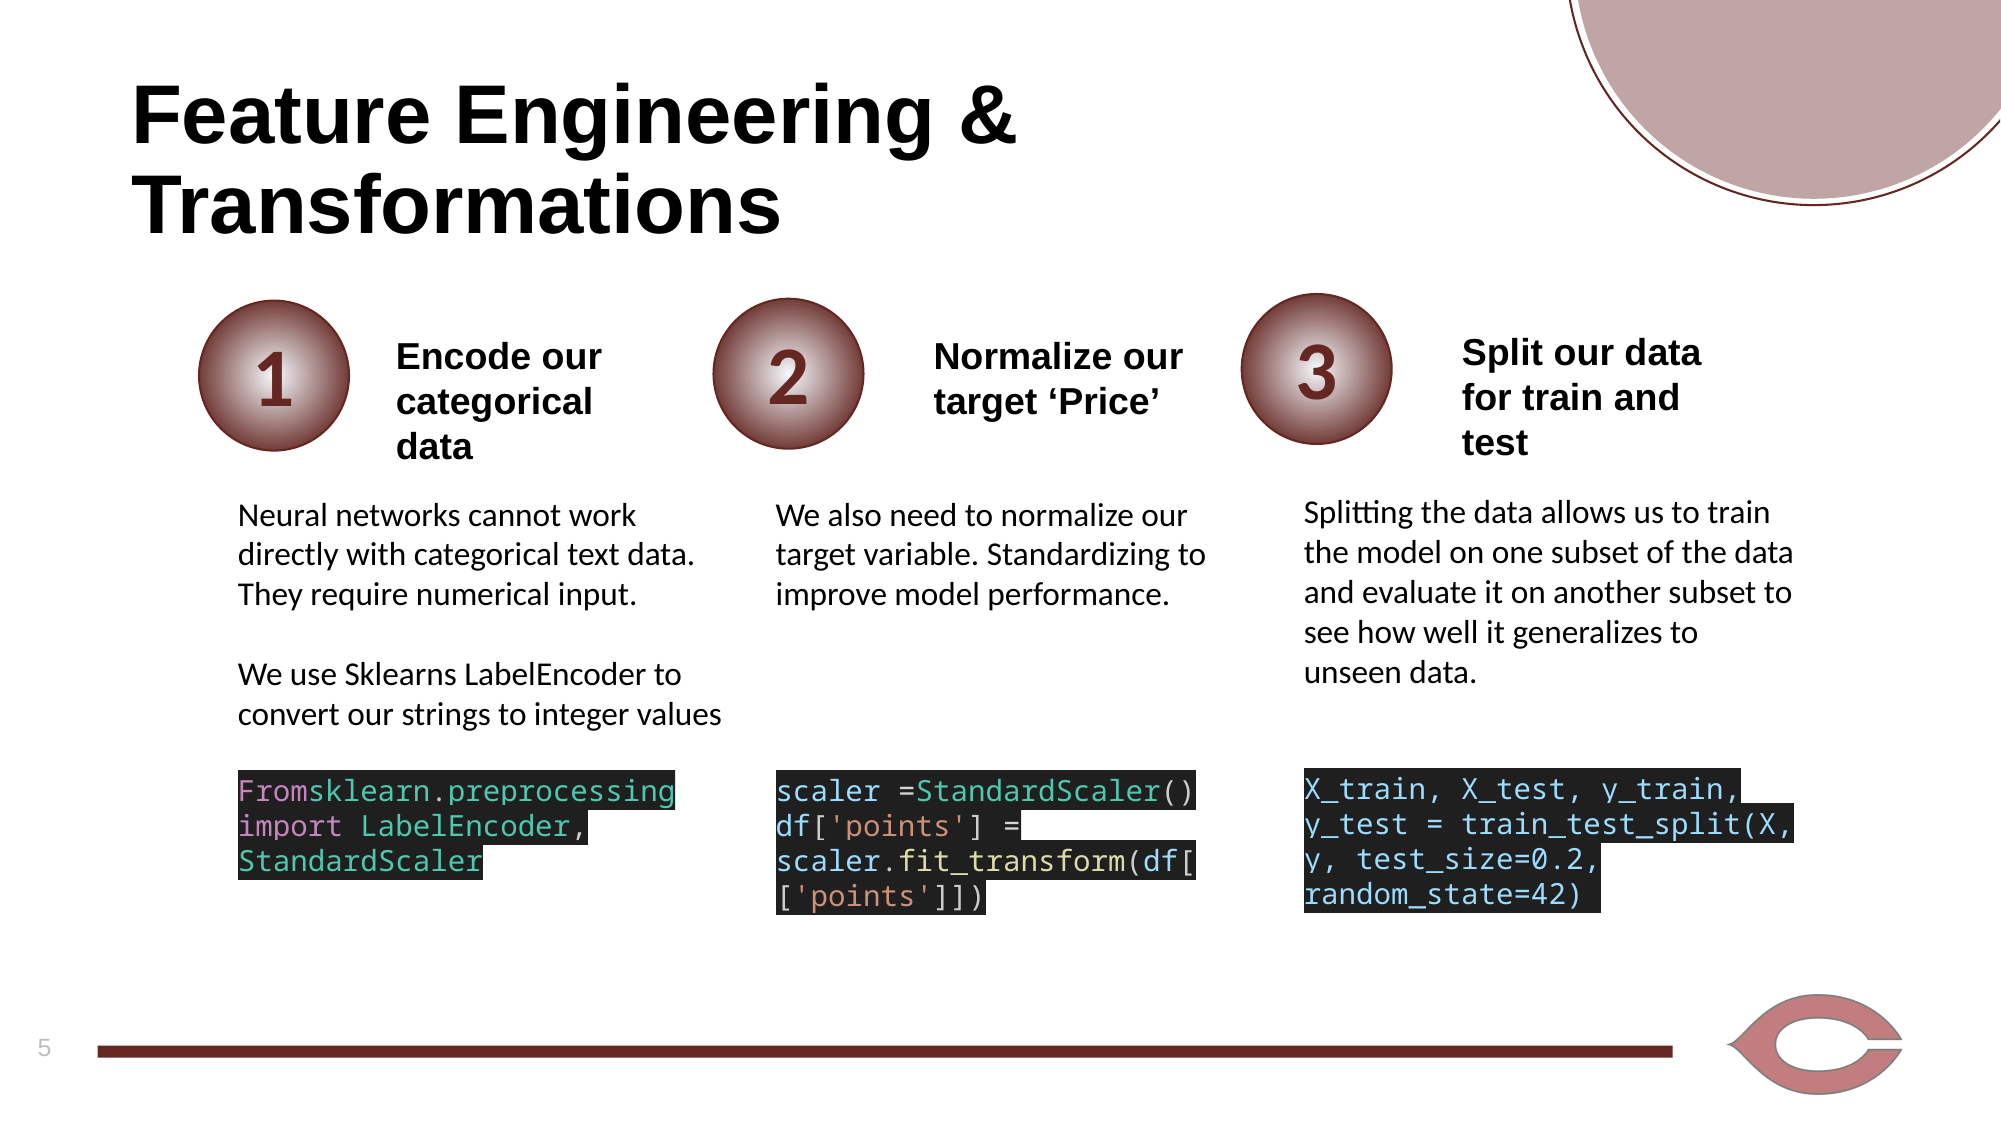

Feature Engineering & Transformations

3

2

1
Split our data for train and test
Encode our categorical data
Normalize our target ‘Price’

Splitting the data allows us to train the model on one subset of the data and evaluate it on another subset to see how well it generalizes to unseen data.

X_train, X_test, y_train, y_test = train_test_split(X, y, test_size=0.2, random_state=42)

Neural networks cannot work directly with categorical text data. They require numerical input.
We use Sklearns LabelEncoder to convert our strings to integer values

Fromsklearn.preprocessing import LabelEncoder, StandardScaler

We also need to normalize our target variable. Standardizing to improve model performance.

scaler =StandardScaler()
df['points'] = scaler.fit_transform(df[['points']])